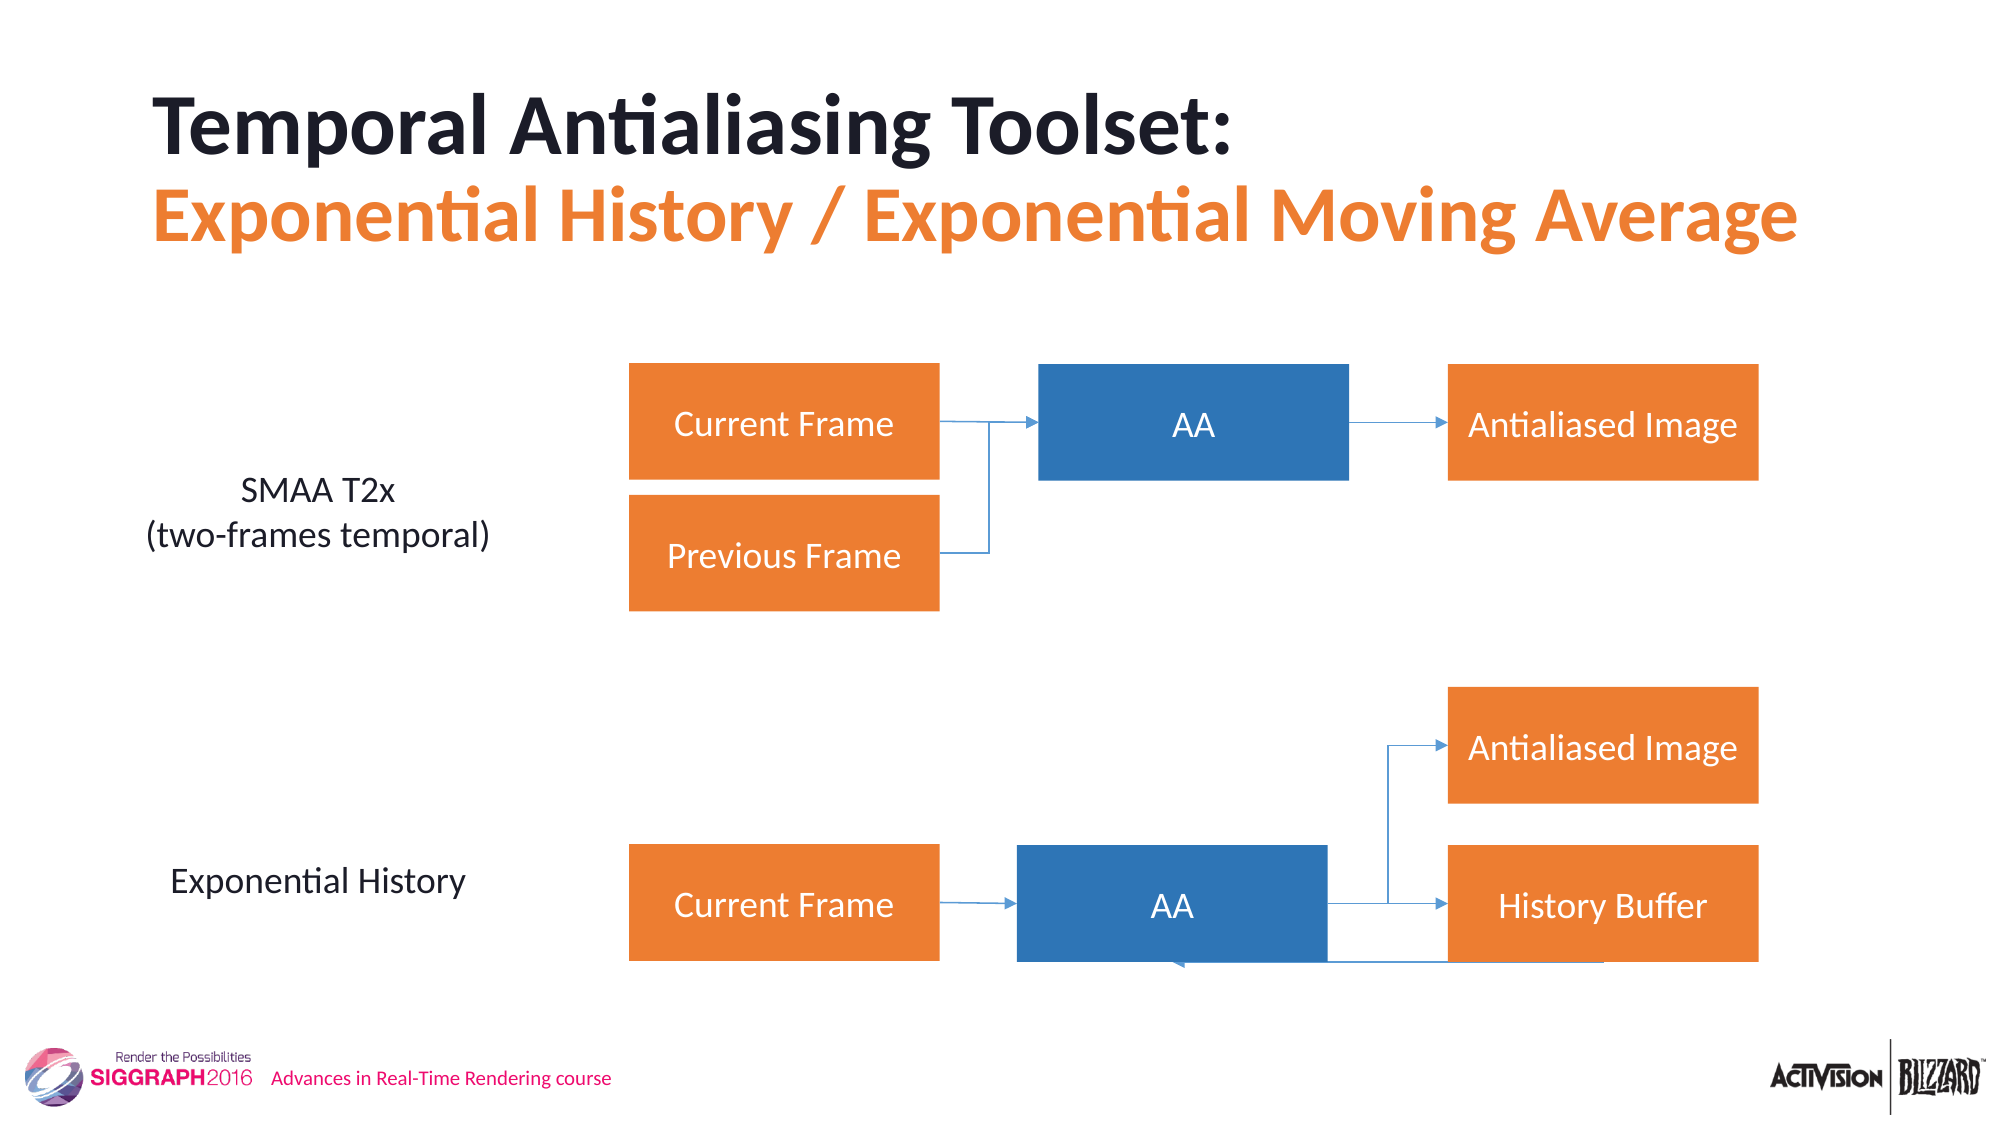

# Temporal Antialiasing Toolset: Exponential History / Exponential Moving Average
Current Frame
AA
Antialiased Image
SMAA T2x
(two-frames temporal)
Previous Frame
Antialiased Image
Current Frame
AA
History Buffer
Exponential History
Advances in Real-Time Rendering course